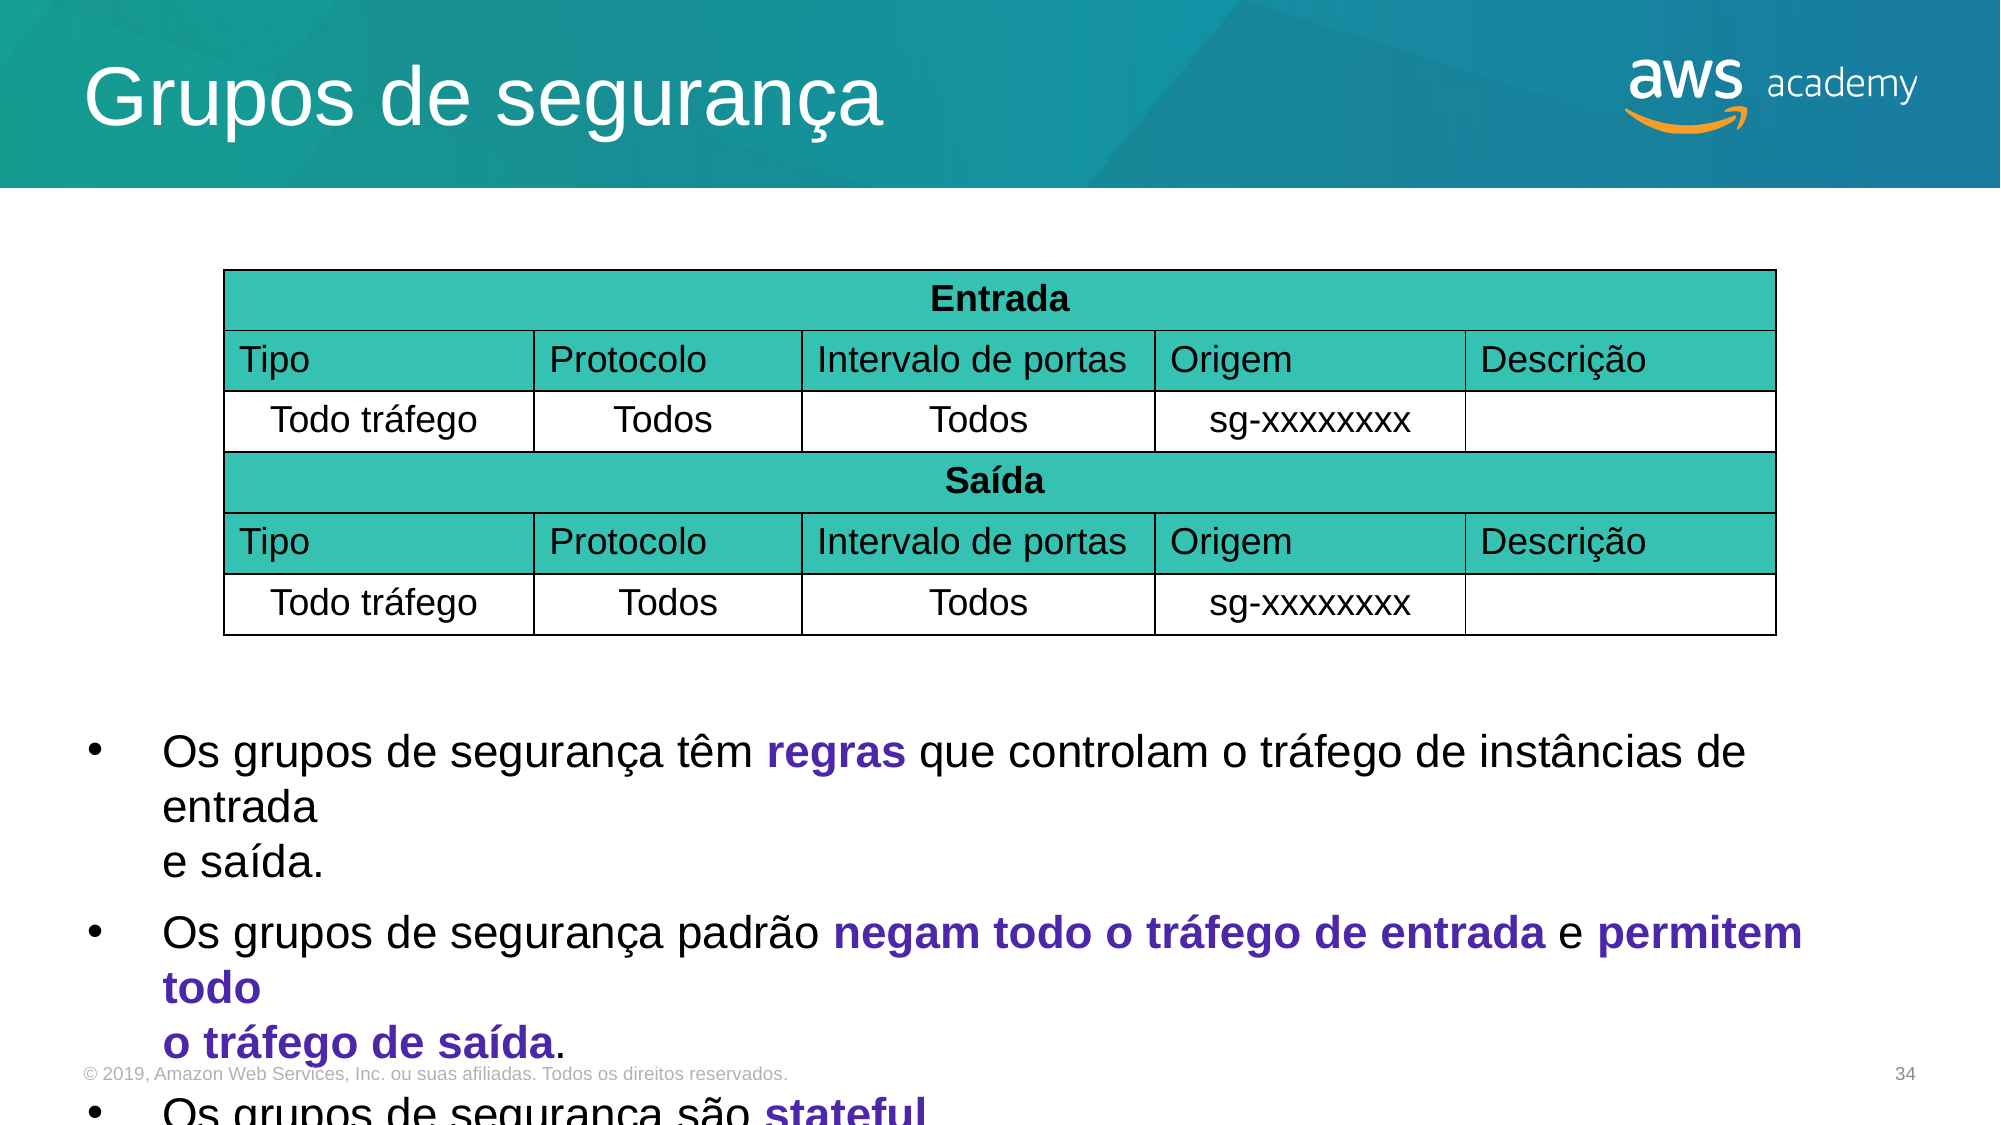

# Grupos de segurança
| Entrada |  |  |  |  |
| --- | --- | --- | --- | --- |
| Tipo | Protocolo | Intervalo de portas | Origem | Descrição |
| Todo tráfego | Todos | Todos | sg-xxxxxxxx |  |
| Saída |  |  |  |  |
| Tipo | Protocolo | Intervalo de portas | Origem | Descrição |
| Todo tráfego | Todos | Todos | sg-xxxxxxxx |  |
Os grupos de segurança têm regras que controlam o tráfego de instâncias de entrada
e saída.
Os grupos de segurança padrão negam todo o tráfego de entrada e permitem todo
o tráfego de saída.
Os grupos de segurança são stateful.
© 2019, Amazon Web Services, Inc. ou suas afiliadas. Todos os direitos reservados.
34